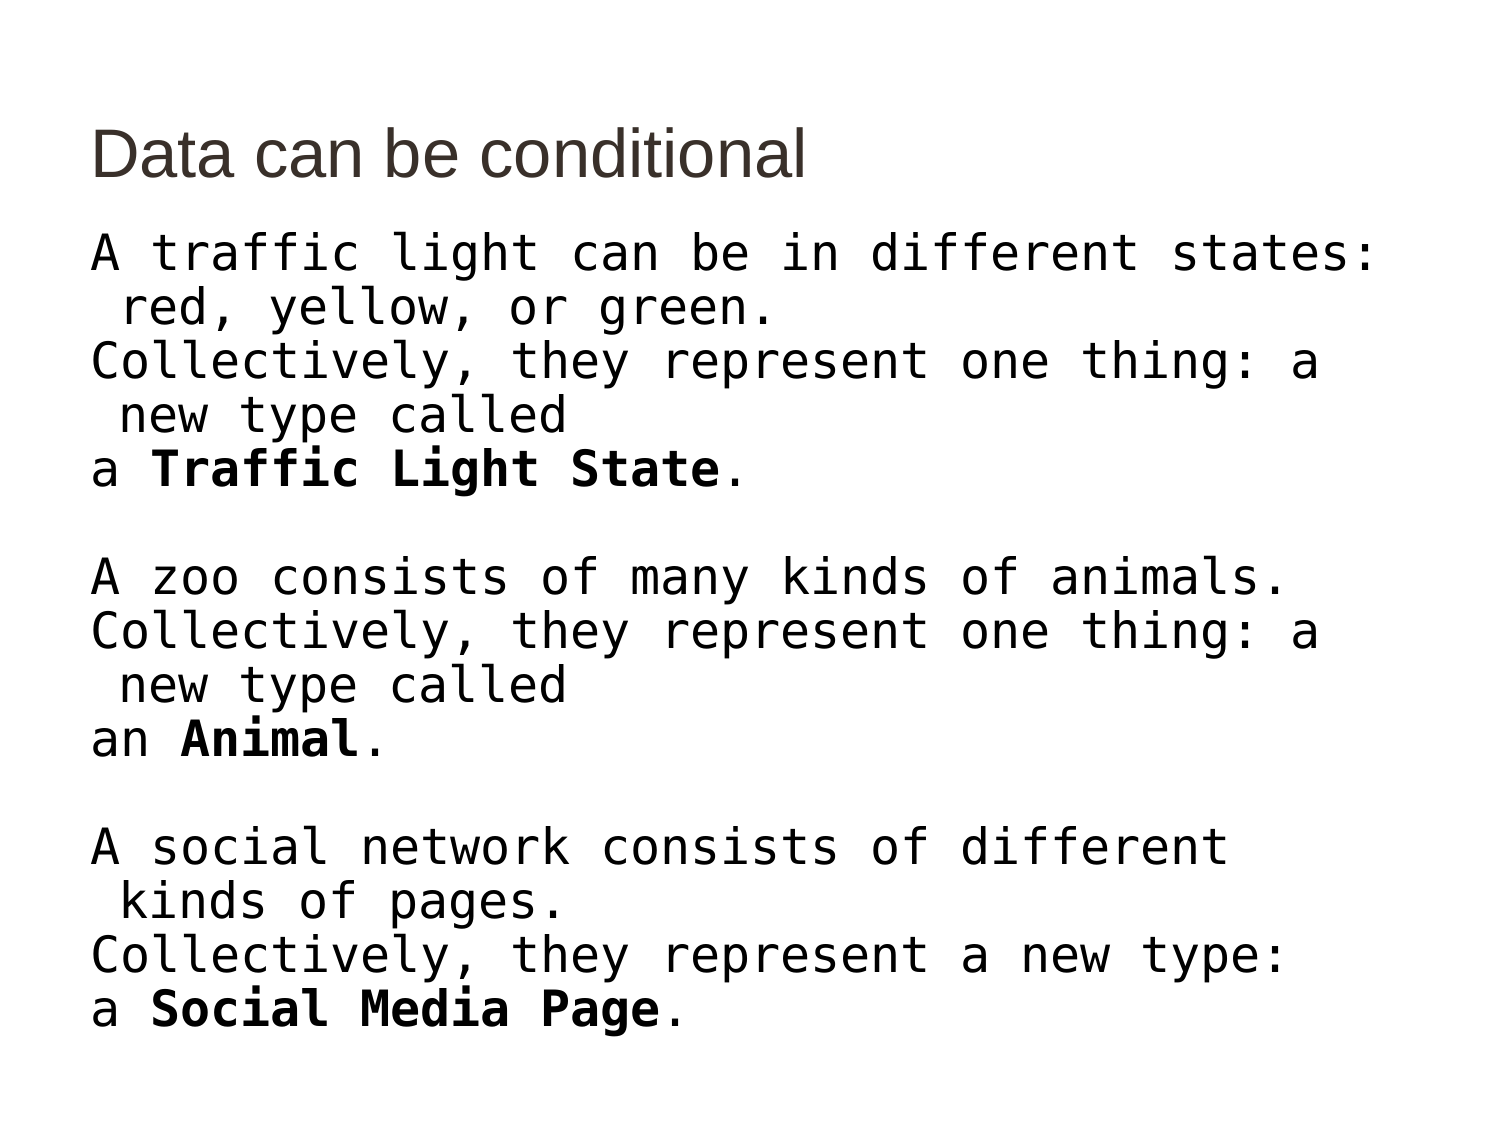

# Data can be conditional
A traffic light can be in different states: red, yellow, or green.
Collectively, they represent one thing: a new type called
a Traffic Light State.

A zoo consists of many kinds of animals.
Collectively, they represent one thing: a new type called
an Animal.

A social network consists of different kinds of pages.
Collectively, they represent a new type:
a Social Media Page.